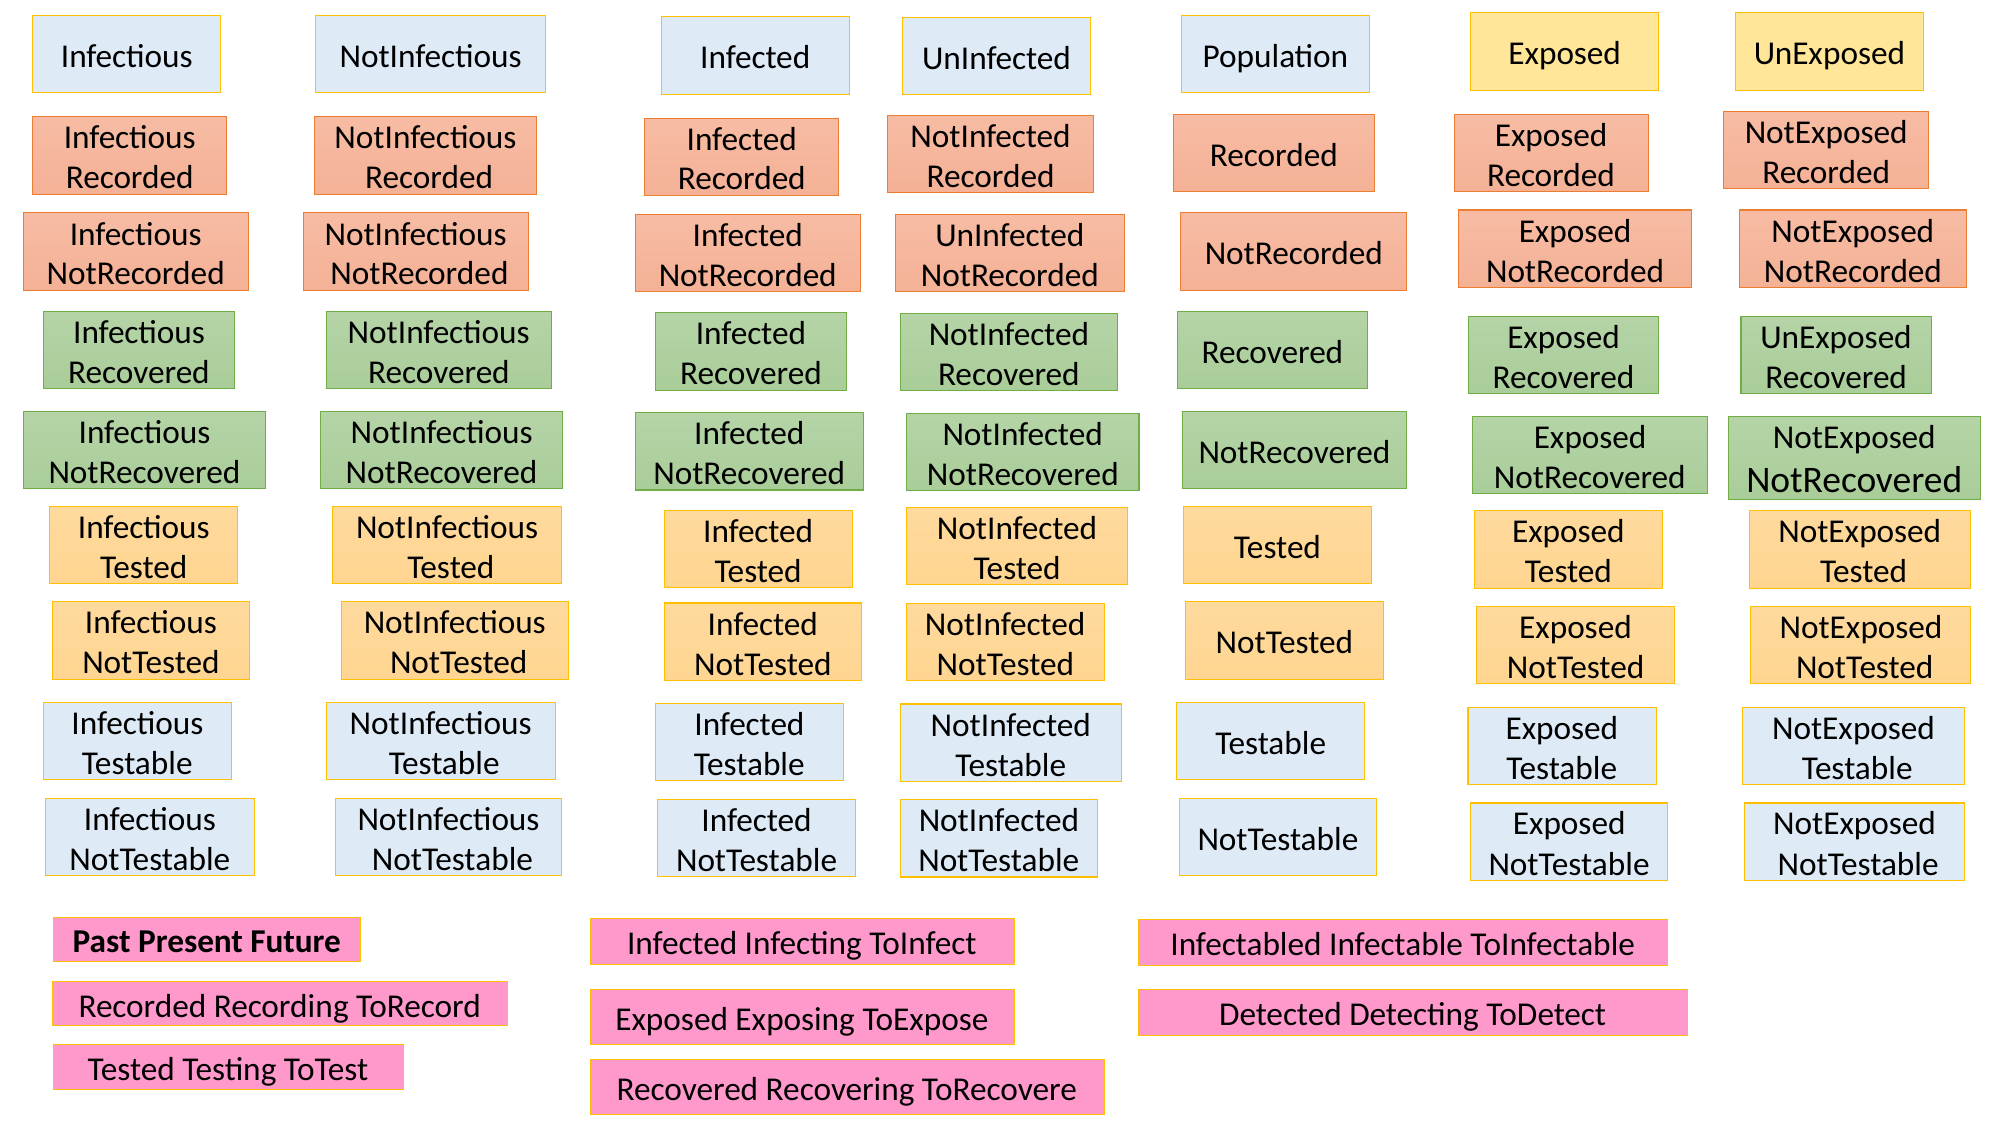

Exposed
UnExposed
Infectious
NotInfectious
Population
Infected
UnInfected
NotExposed Recorded
Recorded
Exposed
Recorded
NotInfected Recorded
Infectious Recorded
NotInfectious
 Recorded
Infected Recorded
Exposed NotRecorded
NotExposed NotRecorded
Infectious NotRecorded
NotInfectious
 NotRecorded
NotRecorded
Infected NotRecorded
UnInfected NotRecorded
Infectious
Recovered
NotInfectious
Recovered
Recovered
Infected
Recovered
NotInfected
Recovered
Exposed Recovered
UnExposed
Recovered
Infectious
NotRecovered
NotInfectious
NotRecovered
NotRecovered
Infected
NotRecovered
NotInfected
NotRecovered
Exposed NotRecovered
NotExposed
NotRecovered
Infectious Tested
NotInfectious
 Tested
Tested
NotInfected Tested
Infected Tested
Exposed Tested
NotExposed
 Tested
Infectious NotTested
NotInfectious
 NotTested
NotTested
Infected NotTested
NotInfected NotTested
Exposed NotTested
NotExposed
 NotTested
Infectious Testable
NotInfectious
 Testable
Testable
Infected Testable
NotInfected Testable
Exposed Testable
NotExposed
 Testable
Infectious NotTestable
NotInfectious
 NotTestable
NotTestable
Infected NotTestable
NotInfected NotTestable
Exposed NotTestable
NotExposed
 NotTestable
Past Present Future
Infected Infecting ToInfect
Infectabled Infectable ToInfectable
Recorded Recording ToRecord
Exposed Exposing ToExpose
Detected Detecting ToDetect
Tested Testing ToTest
Recovered Recovering ToRecovere